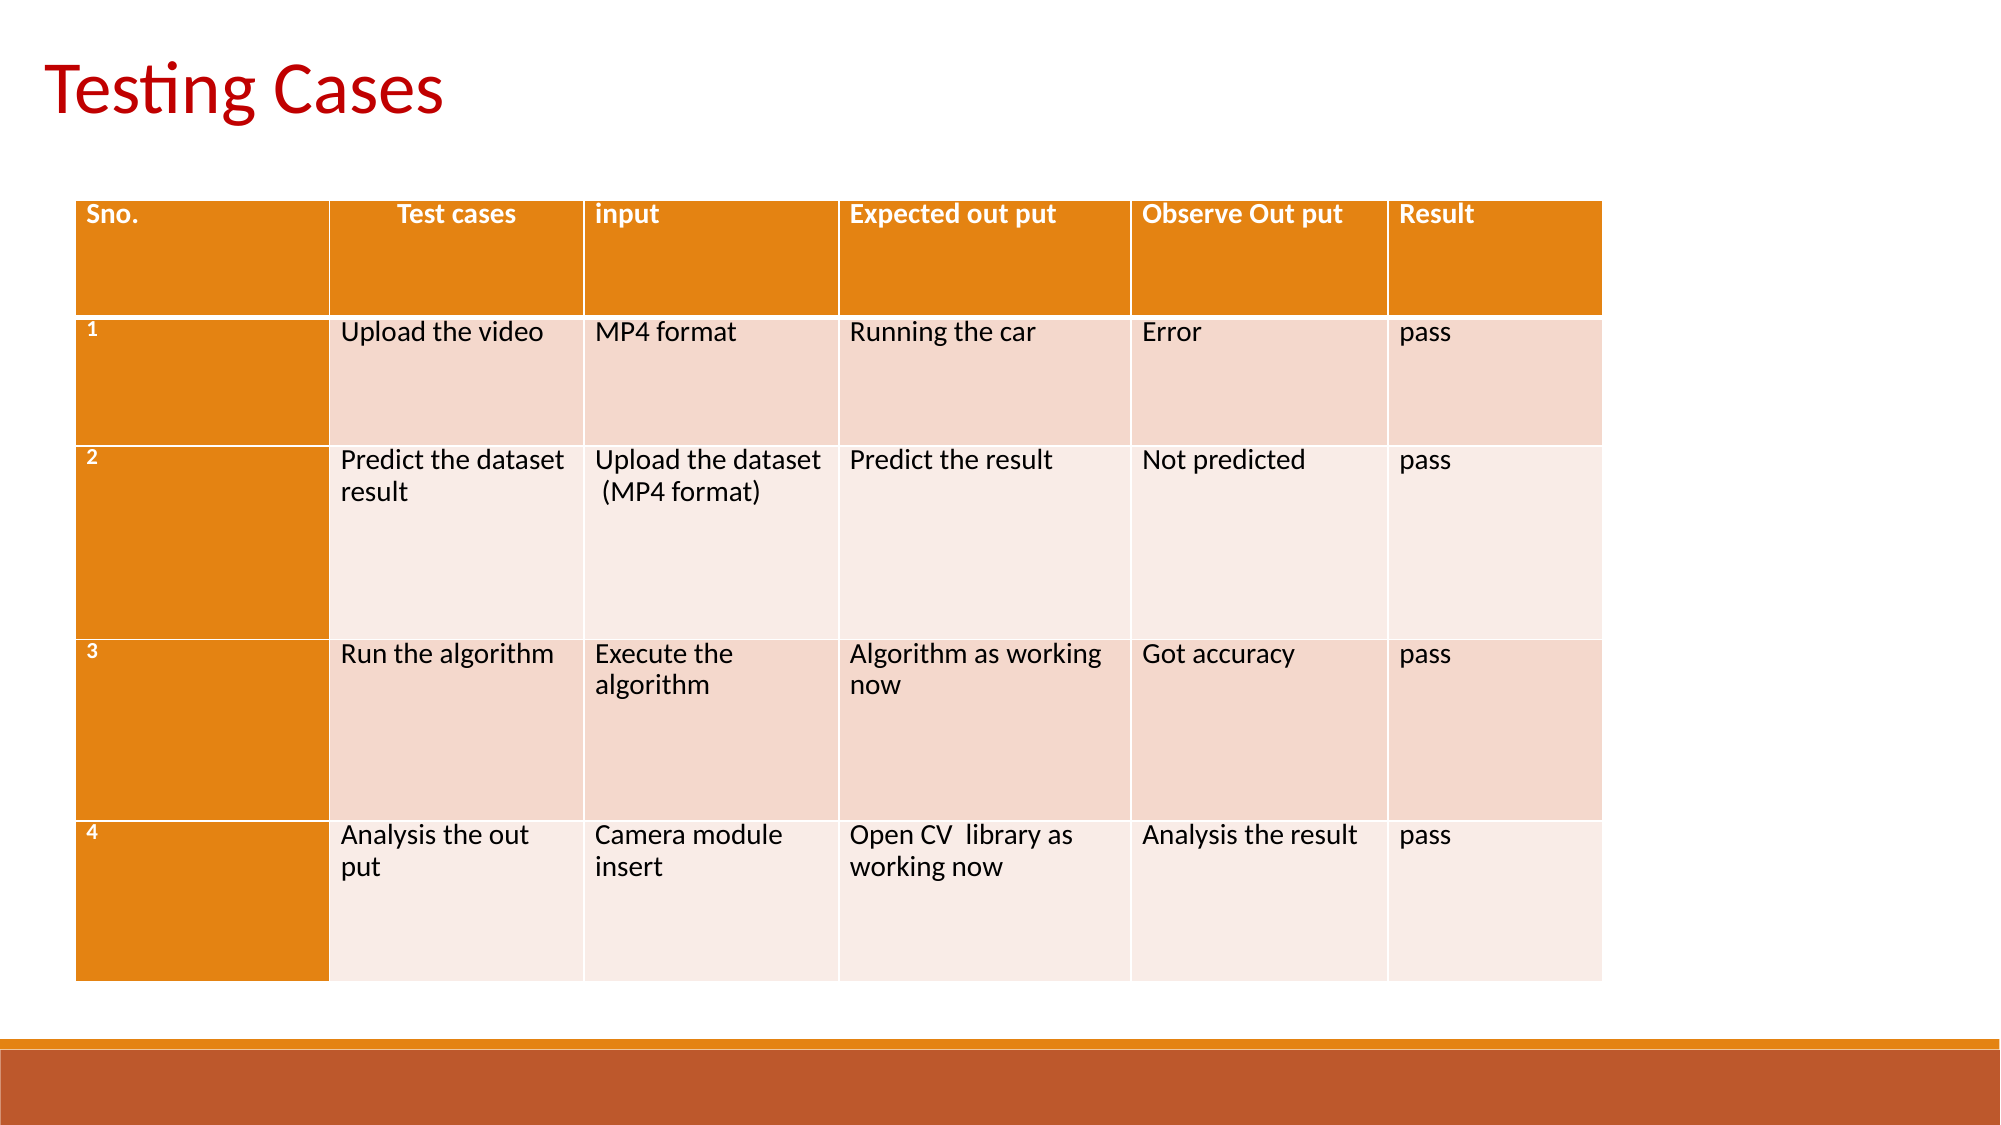

Testing Cases
| Sno. | Test cases | input | Expected out put | Observe Out put | Result |
| --- | --- | --- | --- | --- | --- |
| 1 | Upload the video | MP4 format | Running the car | Error | pass |
| 2 | Predict the dataset result | Upload the dataset (MP4 format) | Predict the result | Not predicted | pass |
| 3 | Run the algorithm | Execute the algorithm | Algorithm as working now | Got accuracy | pass |
| 4 | Analysis the out put | Camera module insert | Open CV library as working now | Analysis the result | pass |